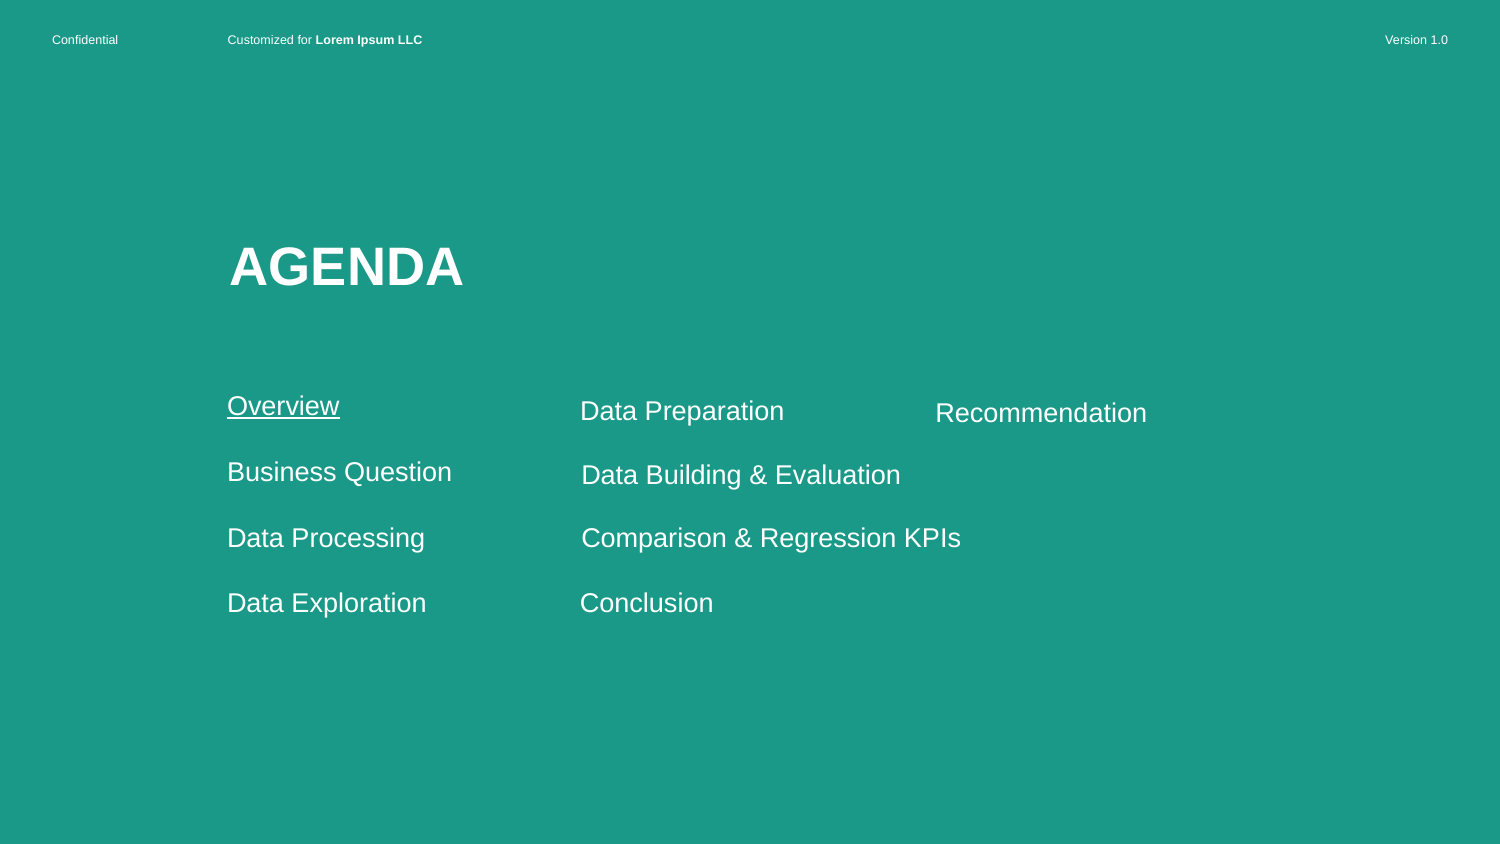

# AGENDA
Overview
Data Preparation
Recommendation
Business Question
Data Building & Evaluation
Data Processing
Comparison & Regression KPIs
Data Exploration
Conclusion